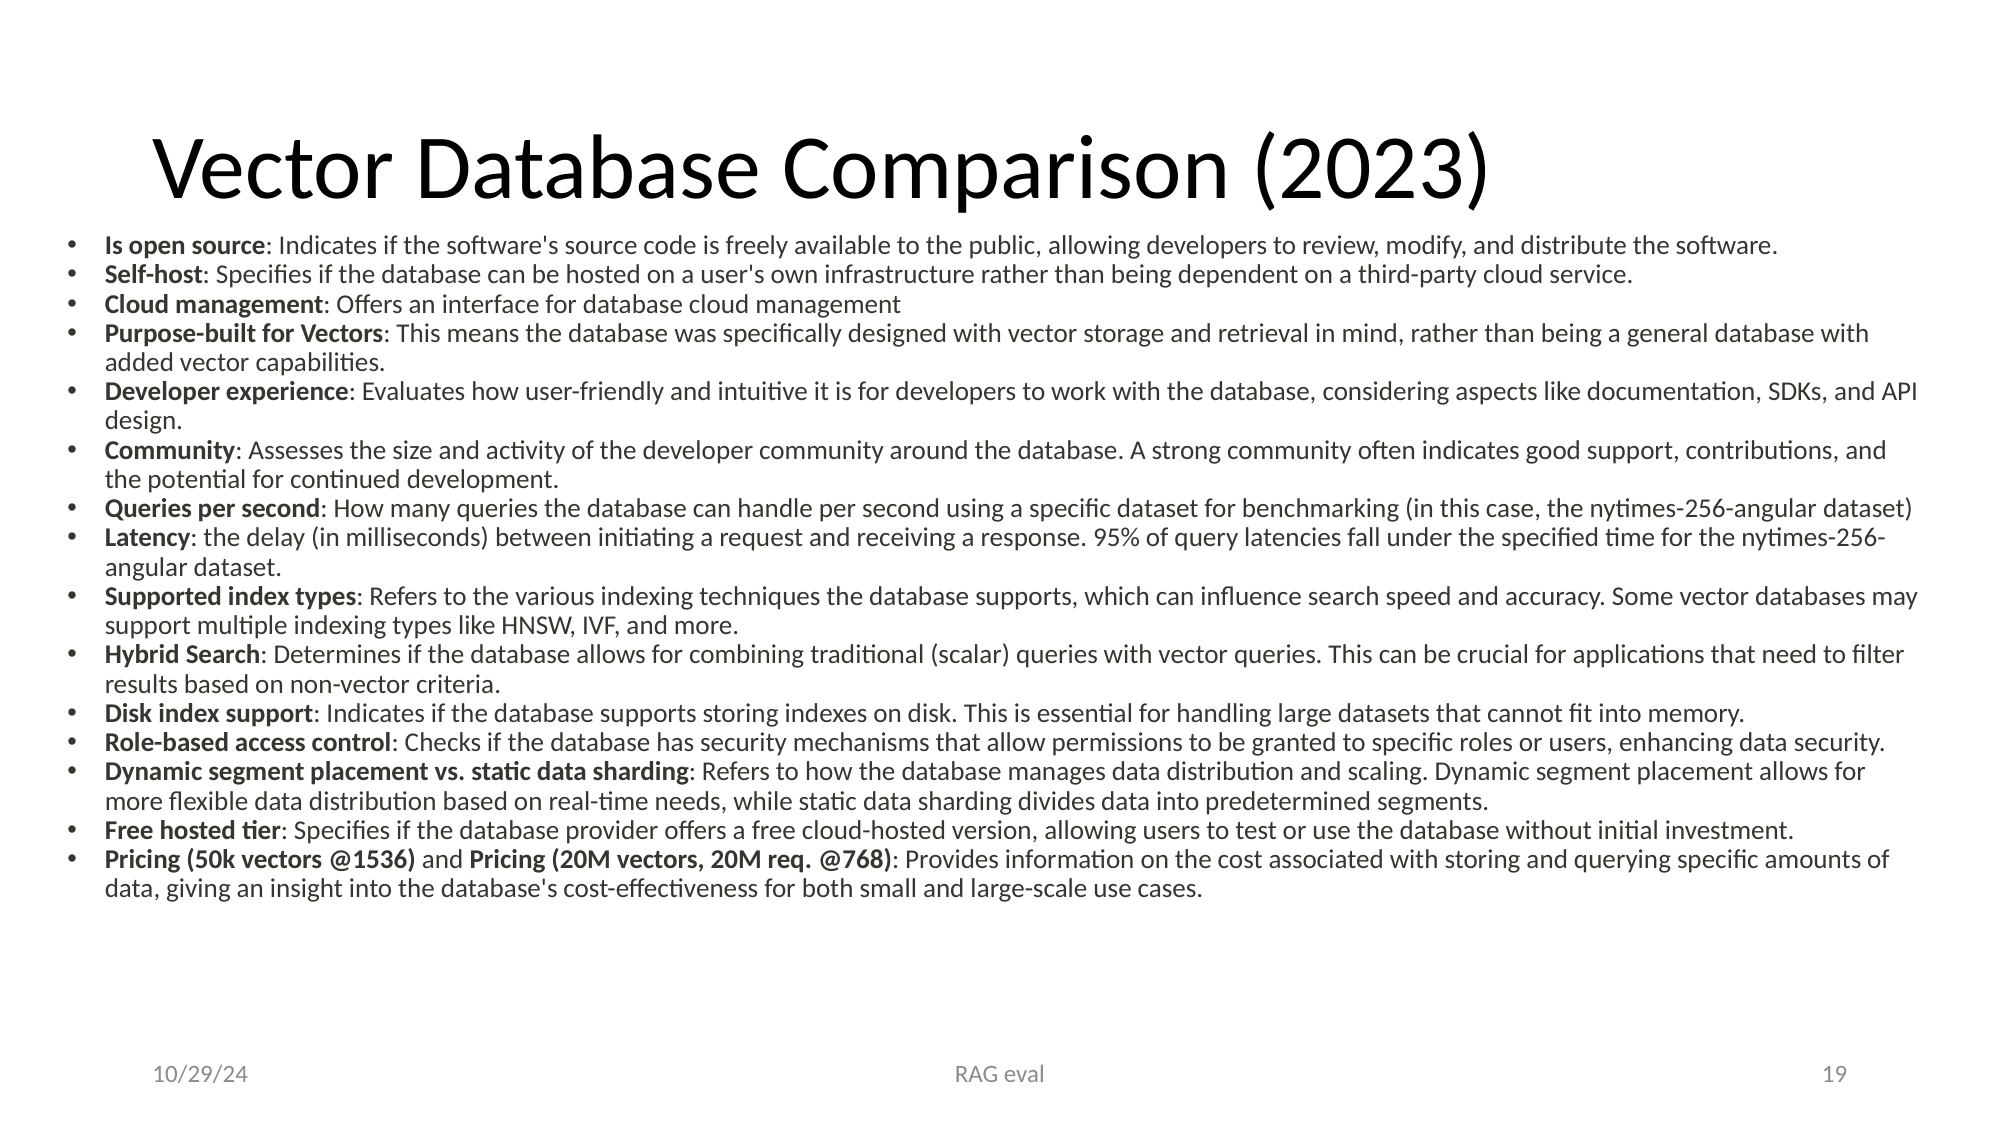

# Vector Database Comparison (2023)
Is open source: Indicates if the software's source code is freely available to the public, allowing developers to review, modify, and distribute the software.
Self-host: Specifies if the database can be hosted on a user's own infrastructure rather than being dependent on a third-party cloud service.
Cloud management: Offers an interface for database cloud management
Purpose-built for Vectors: This means the database was specifically designed with vector storage and retrieval in mind, rather than being a general database with added vector capabilities.
Developer experience: Evaluates how user-friendly and intuitive it is for developers to work with the database, considering aspects like documentation, SDKs, and API design.
Community: Assesses the size and activity of the developer community around the database. A strong community often indicates good support, contributions, and the potential for continued development.
Queries per second: How many queries the database can handle per second using a specific dataset for benchmarking (in this case, the nytimes-256-angular dataset)
Latency: the delay (in milliseconds) between initiating a request and receiving a response. 95% of query latencies fall under the specified time for the nytimes-256-angular dataset.
Supported index types: Refers to the various indexing techniques the database supports, which can influence search speed and accuracy. Some vector databases may support multiple indexing types like HNSW, IVF, and more.
Hybrid Search: Determines if the database allows for combining traditional (scalar) queries with vector queries. This can be crucial for applications that need to filter results based on non-vector criteria.
Disk index support: Indicates if the database supports storing indexes on disk. This is essential for handling large datasets that cannot fit into memory.
Role-based access control: Checks if the database has security mechanisms that allow permissions to be granted to specific roles or users, enhancing data security.
Dynamic segment placement vs. static data sharding: Refers to how the database manages data distribution and scaling. Dynamic segment placement allows for more flexible data distribution based on real-time needs, while static data sharding divides data into predetermined segments.
Free hosted tier: Specifies if the database provider offers a free cloud-hosted version, allowing users to test or use the database without initial investment.
Pricing (50k vectors @1536) and Pricing (20M vectors, 20M req. @768): Provides information on the cost associated with storing and querying specific amounts of data, giving an insight into the database's cost-effectiveness for both small and large-scale use cases.
10/29/24
RAG eval
19